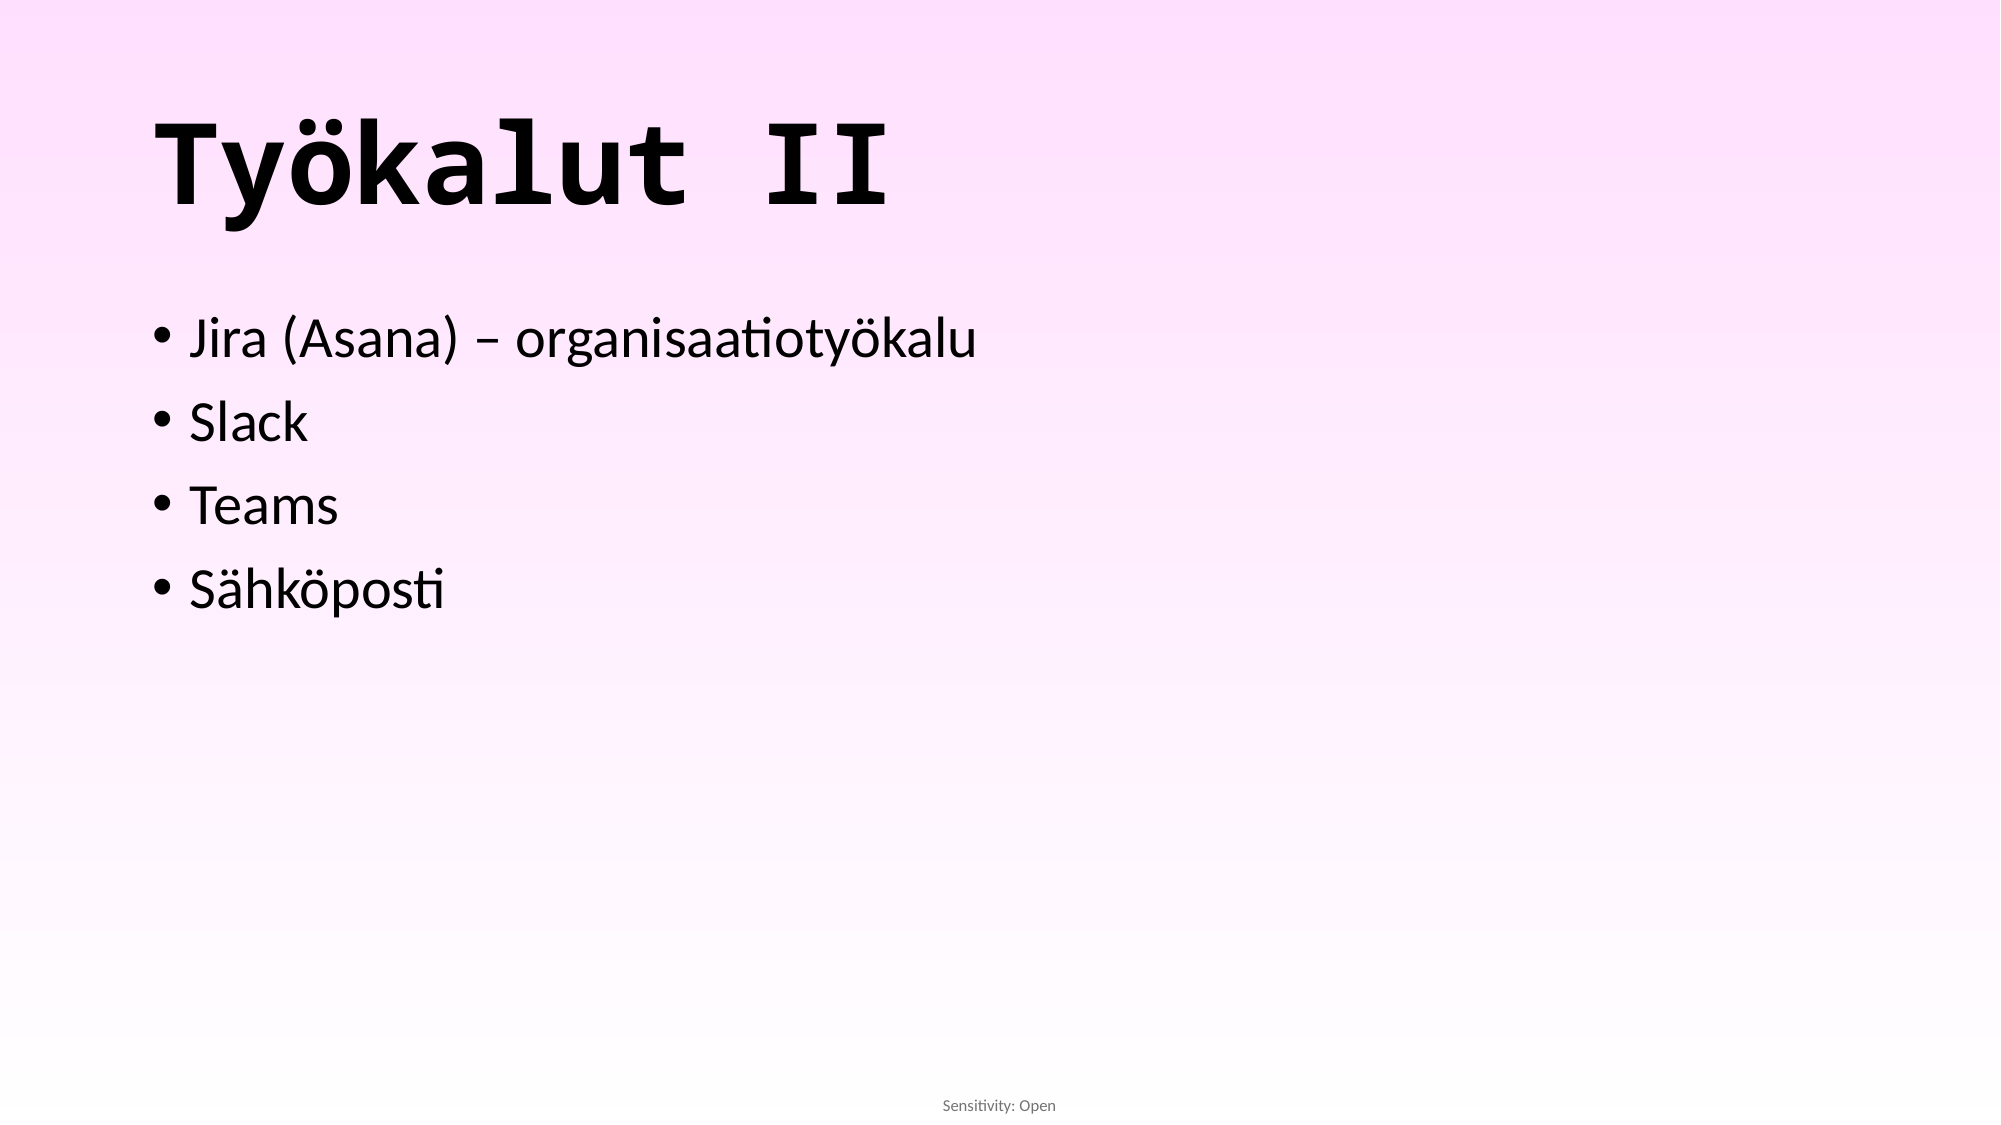

# Työkalut II
Jira (Asana) – organisaatiotyökalu
Slack
Teams
Sähköposti